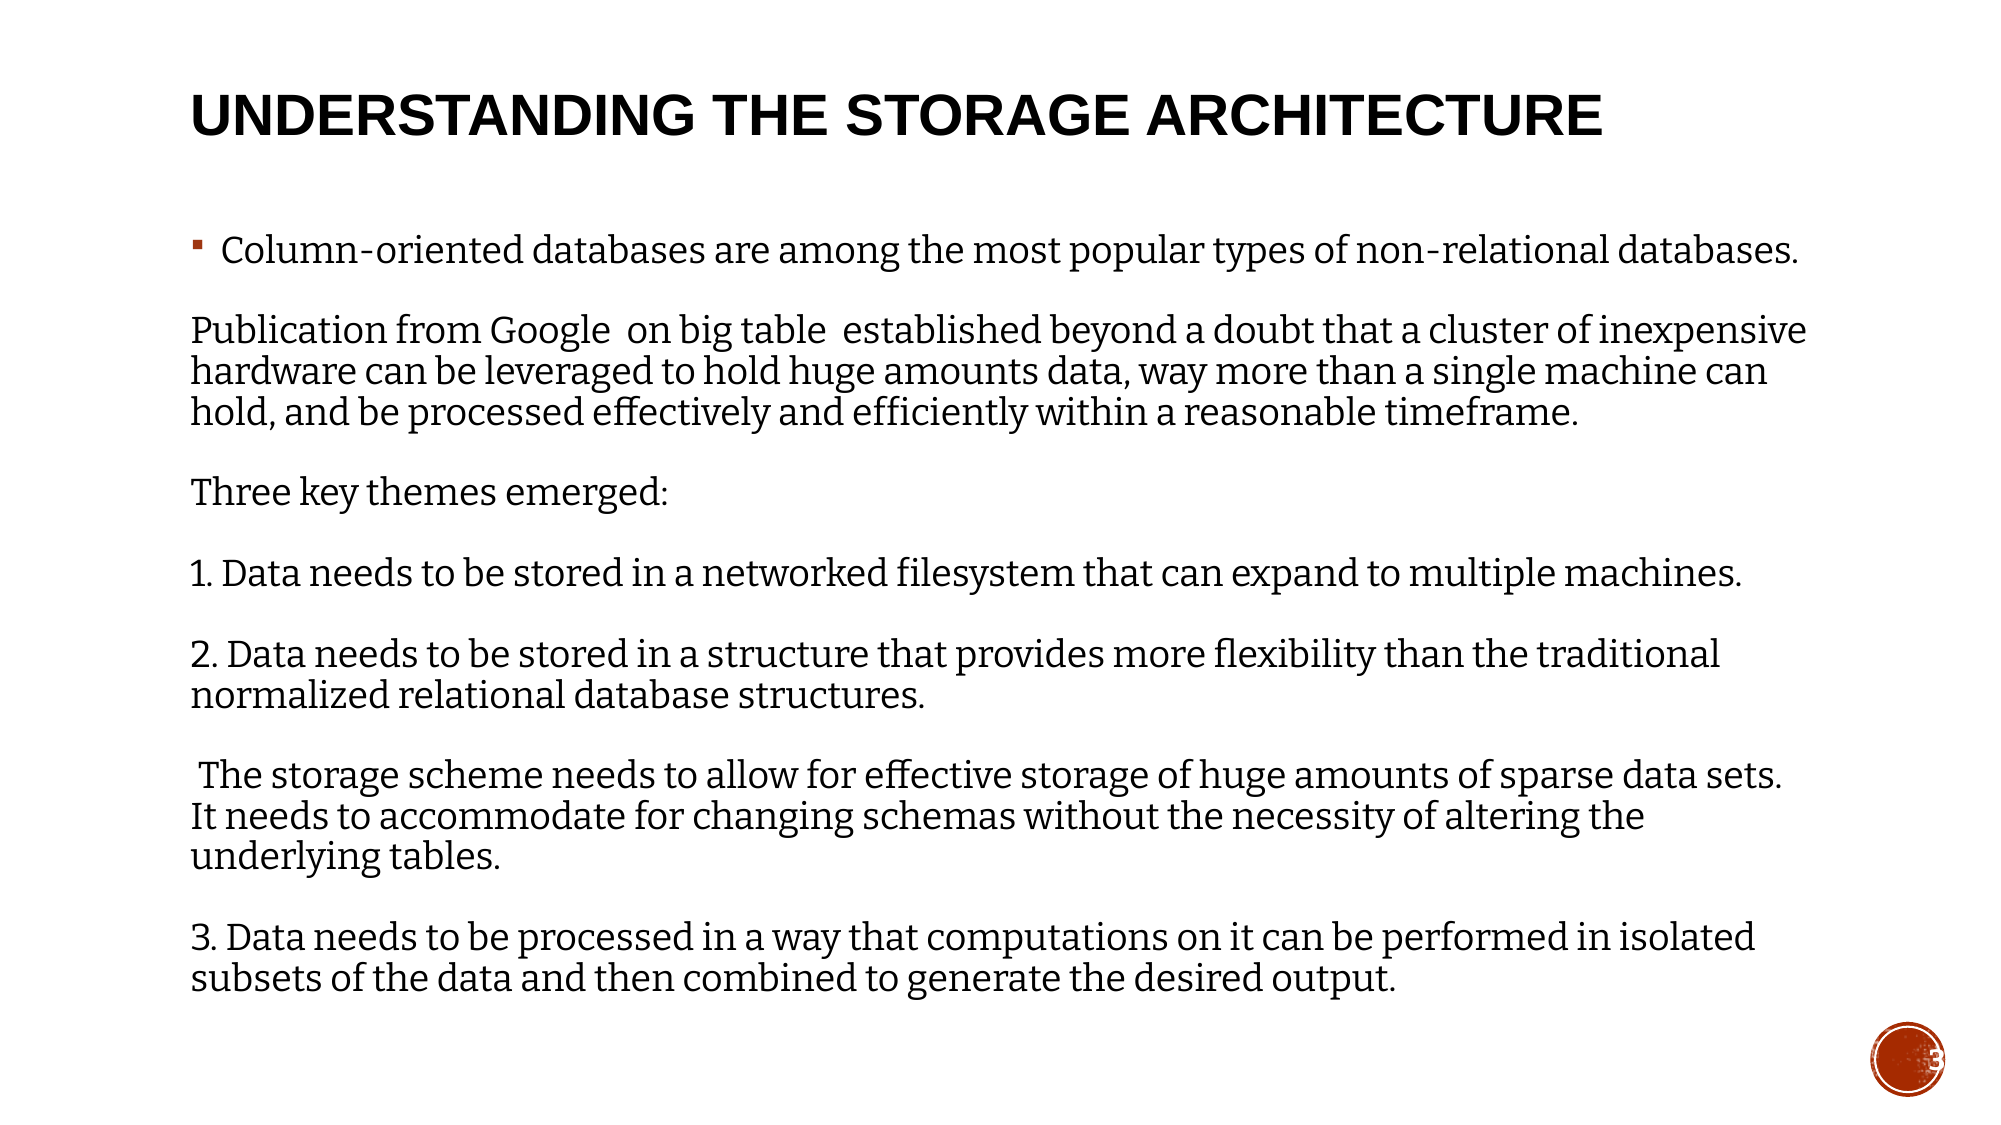

# Understanding the Storage Architecture
Column-oriented databases are among the most popular types of non-relational databases.

Publication from Google  on big table  established beyond a doubt that a cluster of inexpensive hardware can be leveraged to hold huge amounts data, way more than a single machine can hold, and be processed effectively and efficiently within a reasonable timeframe.

Three key themes emerged:

1. Data needs to be stored in a networked filesystem that can expand to multiple machines.

2. Data needs to be stored in a structure that provides more flexibility than the traditional normalized relational database structures.

 The storage scheme needs to allow for effective storage of huge amounts of sparse data sets. It needs to accommodate for changing schemas without the necessity of altering the underlying tables.

3. Data needs to be processed in a way that computations on it can be performed in isolated subsets of the data and then combined to generate the desired output.

3